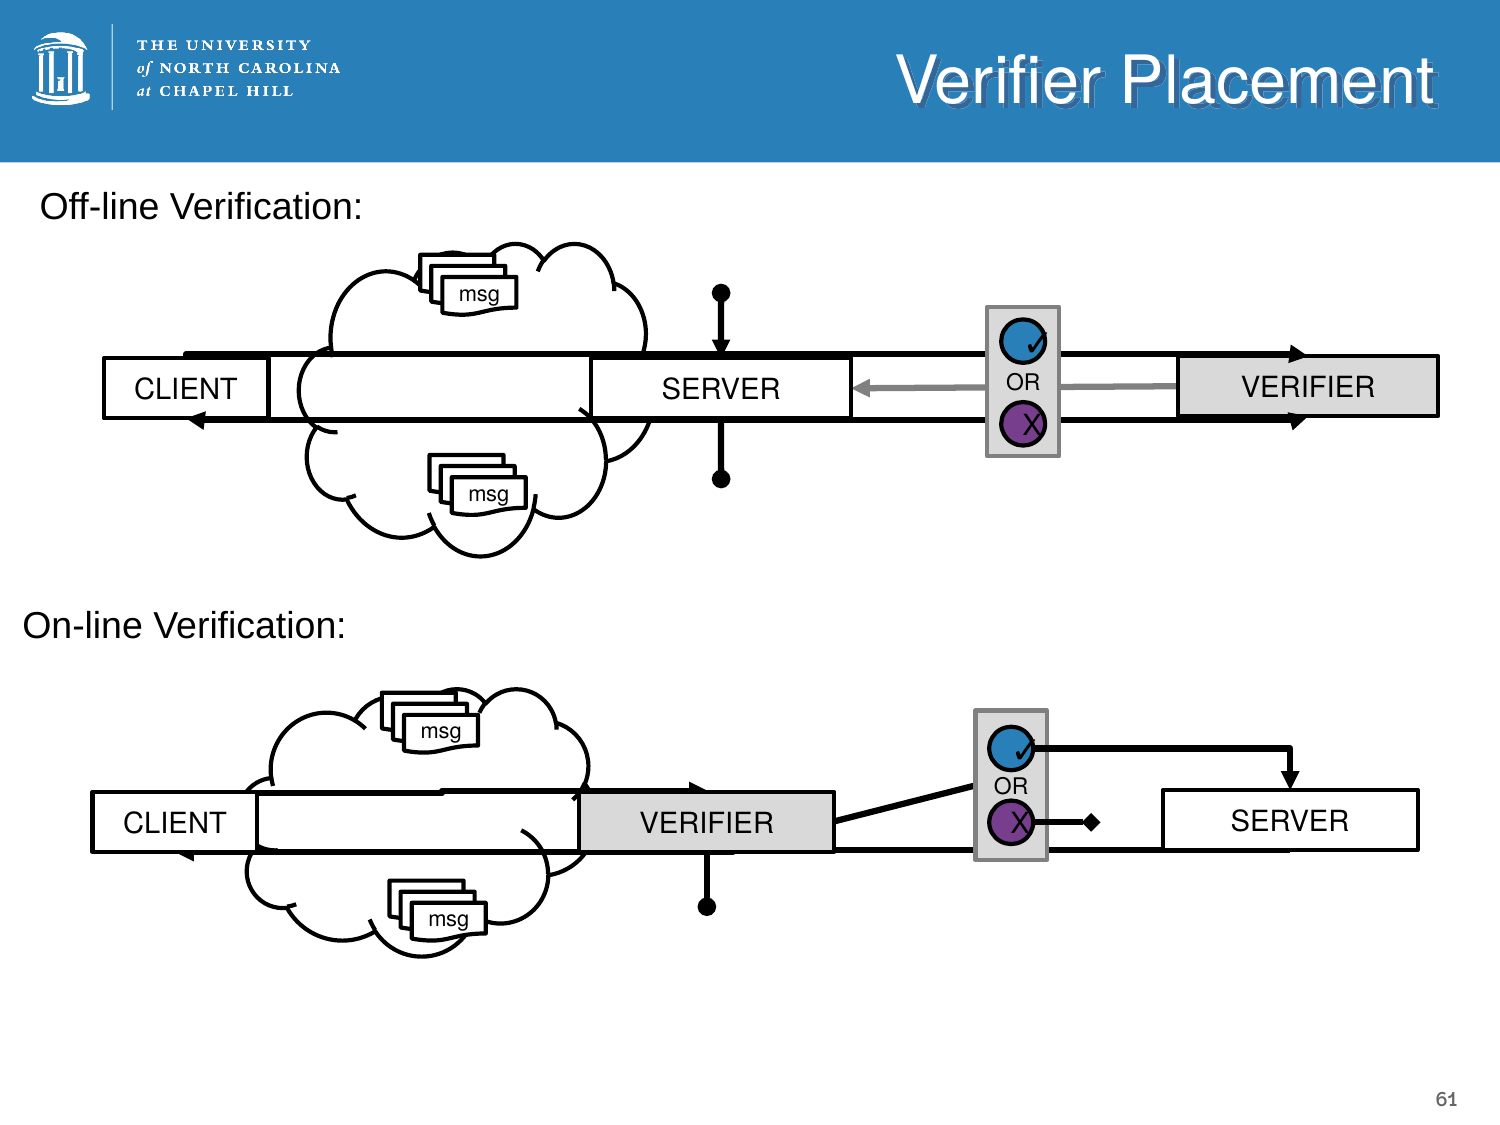

# Verifier Placement
Off-line Verification:

msg
msg
msg
OR
✓
VERIFIER
CLIENT
SERVER
X
msg
msg
msg
On-line Verification:

msg
msg
msg
OR
✓
SERVER
CLIENT
VERIFIER
X
msg
msg
msg